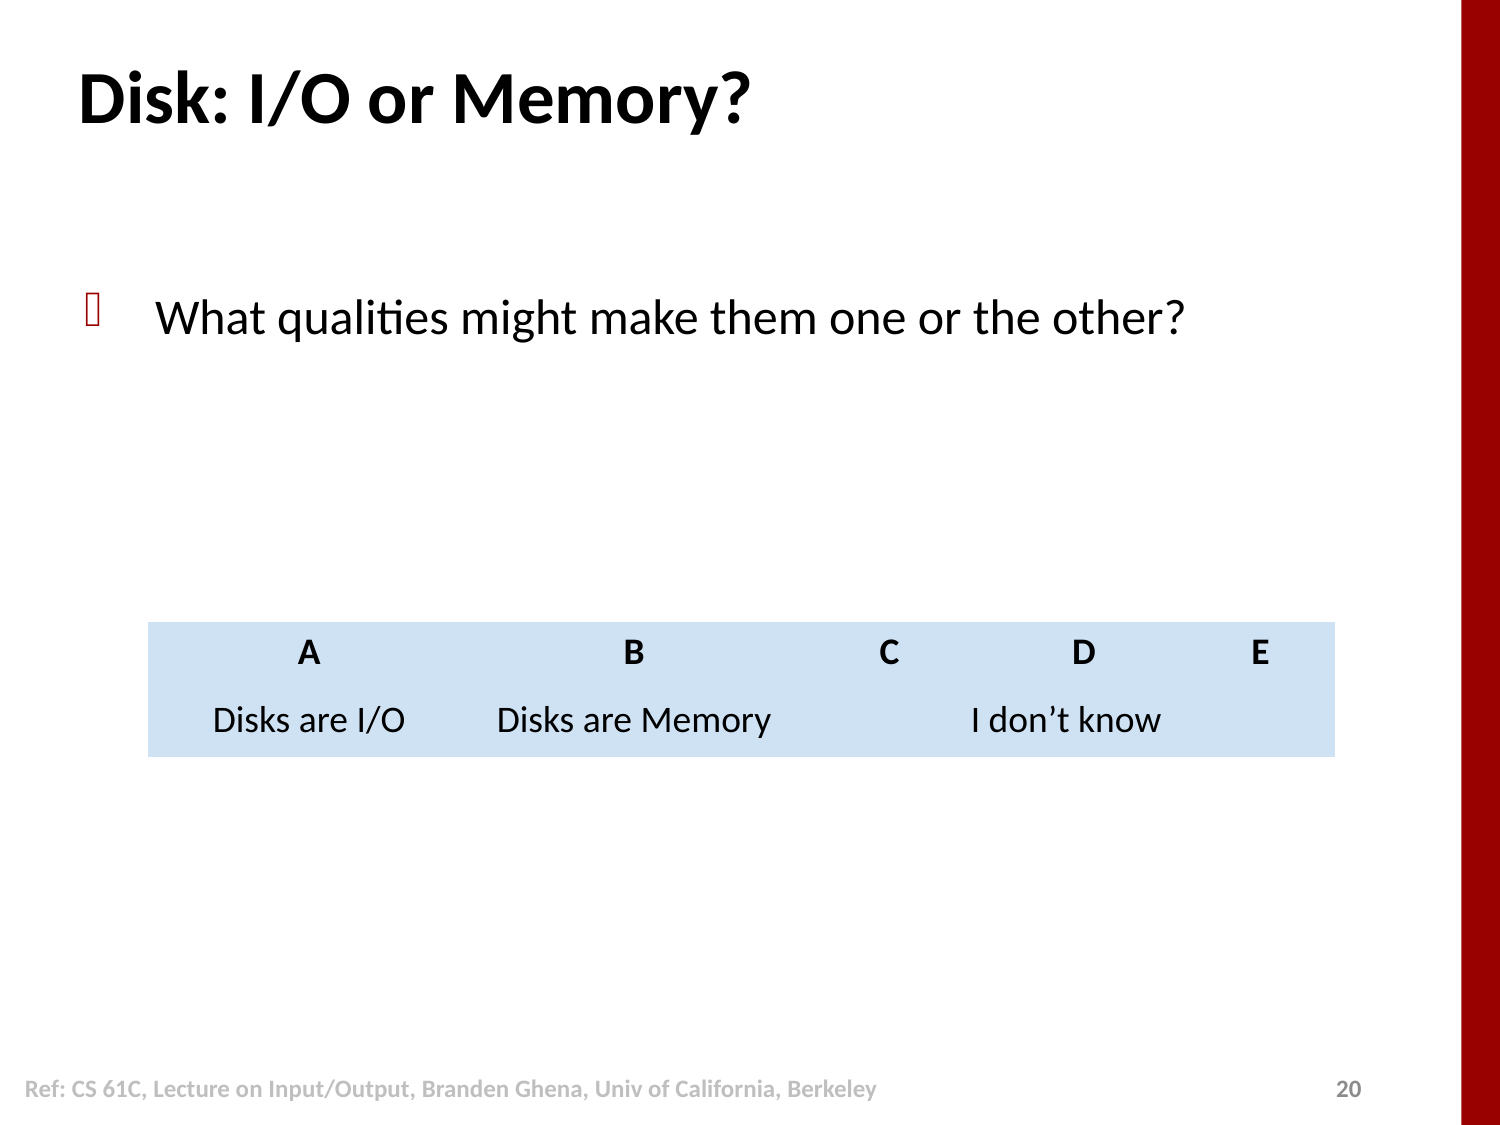

# Disk: I/O or Memory?

What qualities might make them one or the other?
| A | B | C | D | E |
| --- | --- | --- | --- | --- |
| Disks are I/O | Disks are Memory | I don’t know |  |  |
Ref: CS 61C, Lecture on Input/Output, Branden Ghena, Univ of California, Berkeley